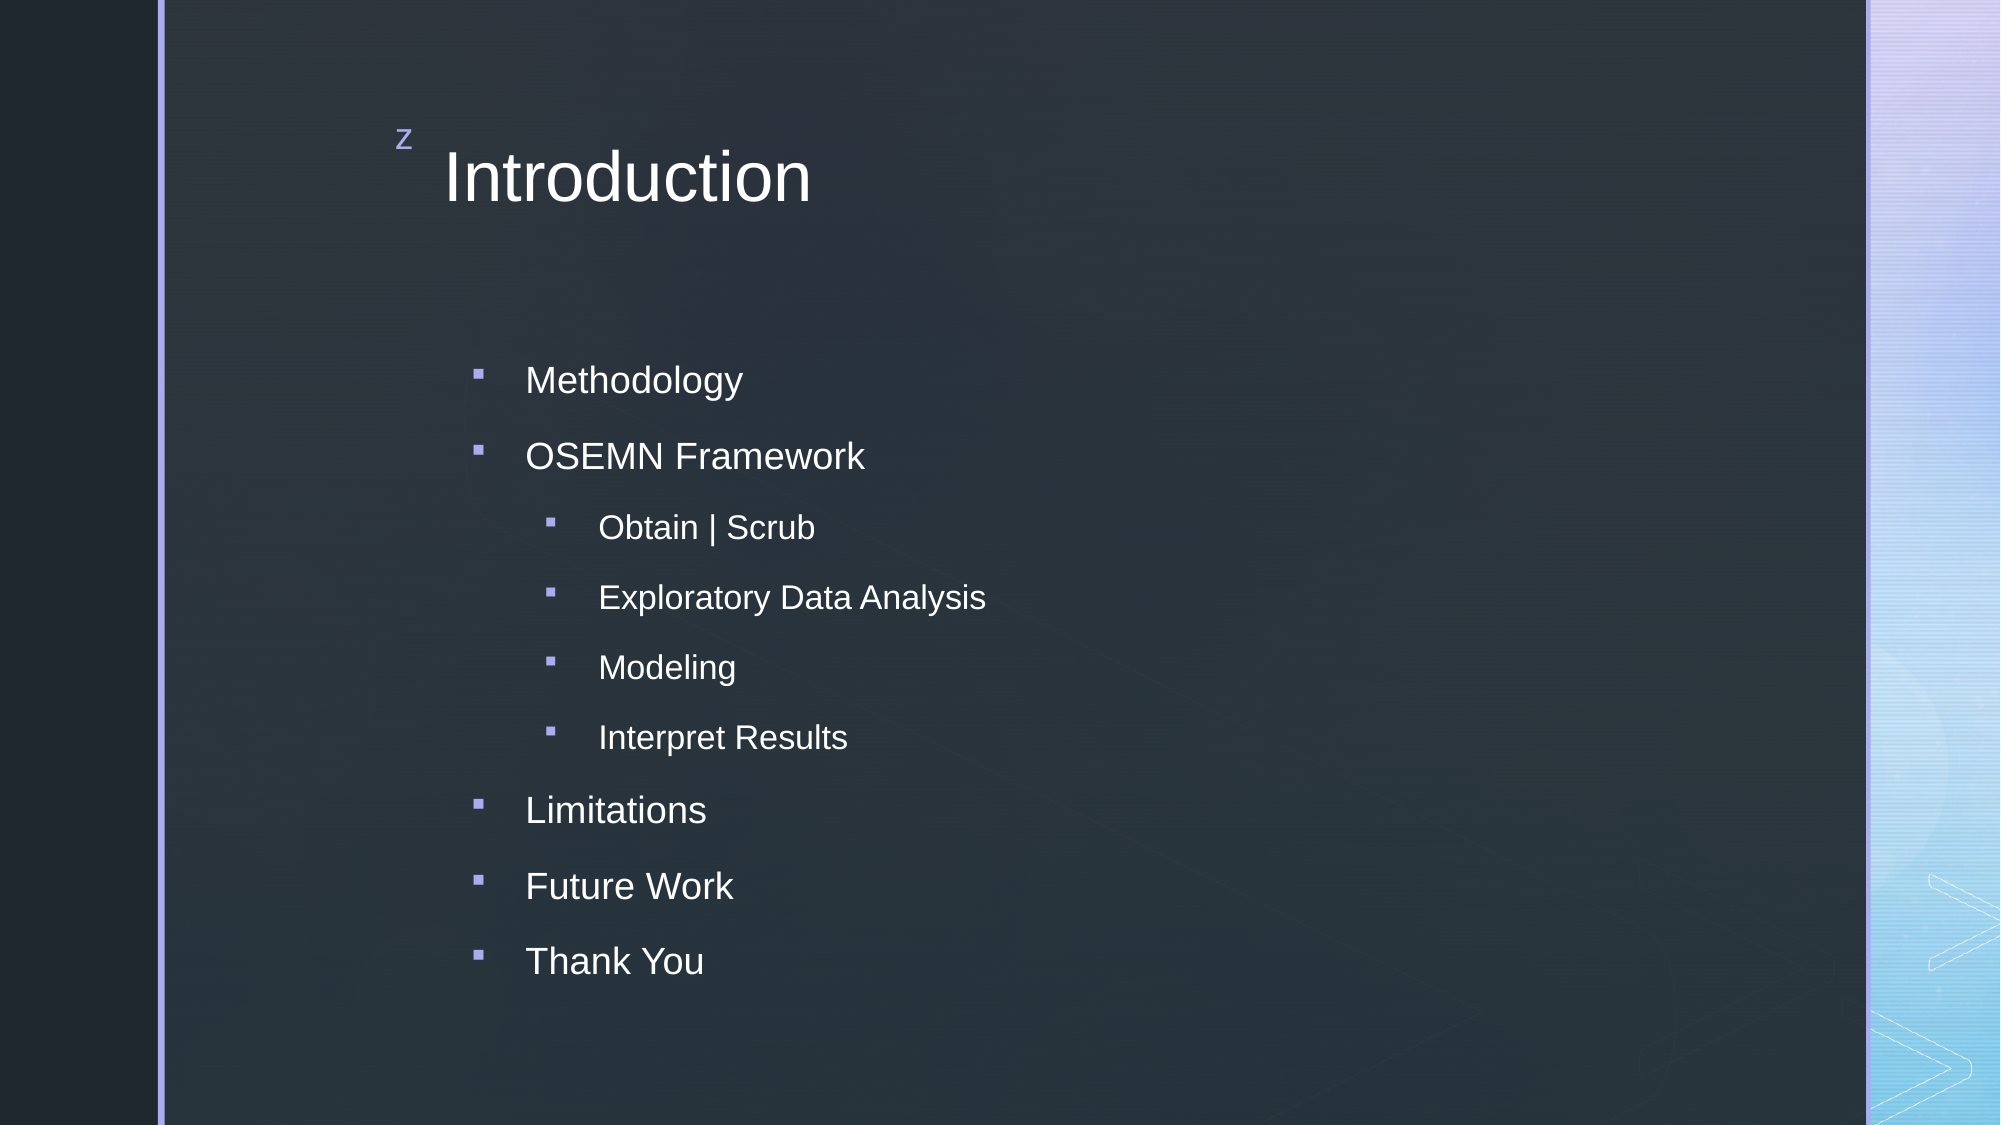

# Introduction
Methodology
OSEMN Framework
Obtain | Scrub
Exploratory Data Analysis
Modeling
Interpret Results
Limitations
Future Work
Thank You